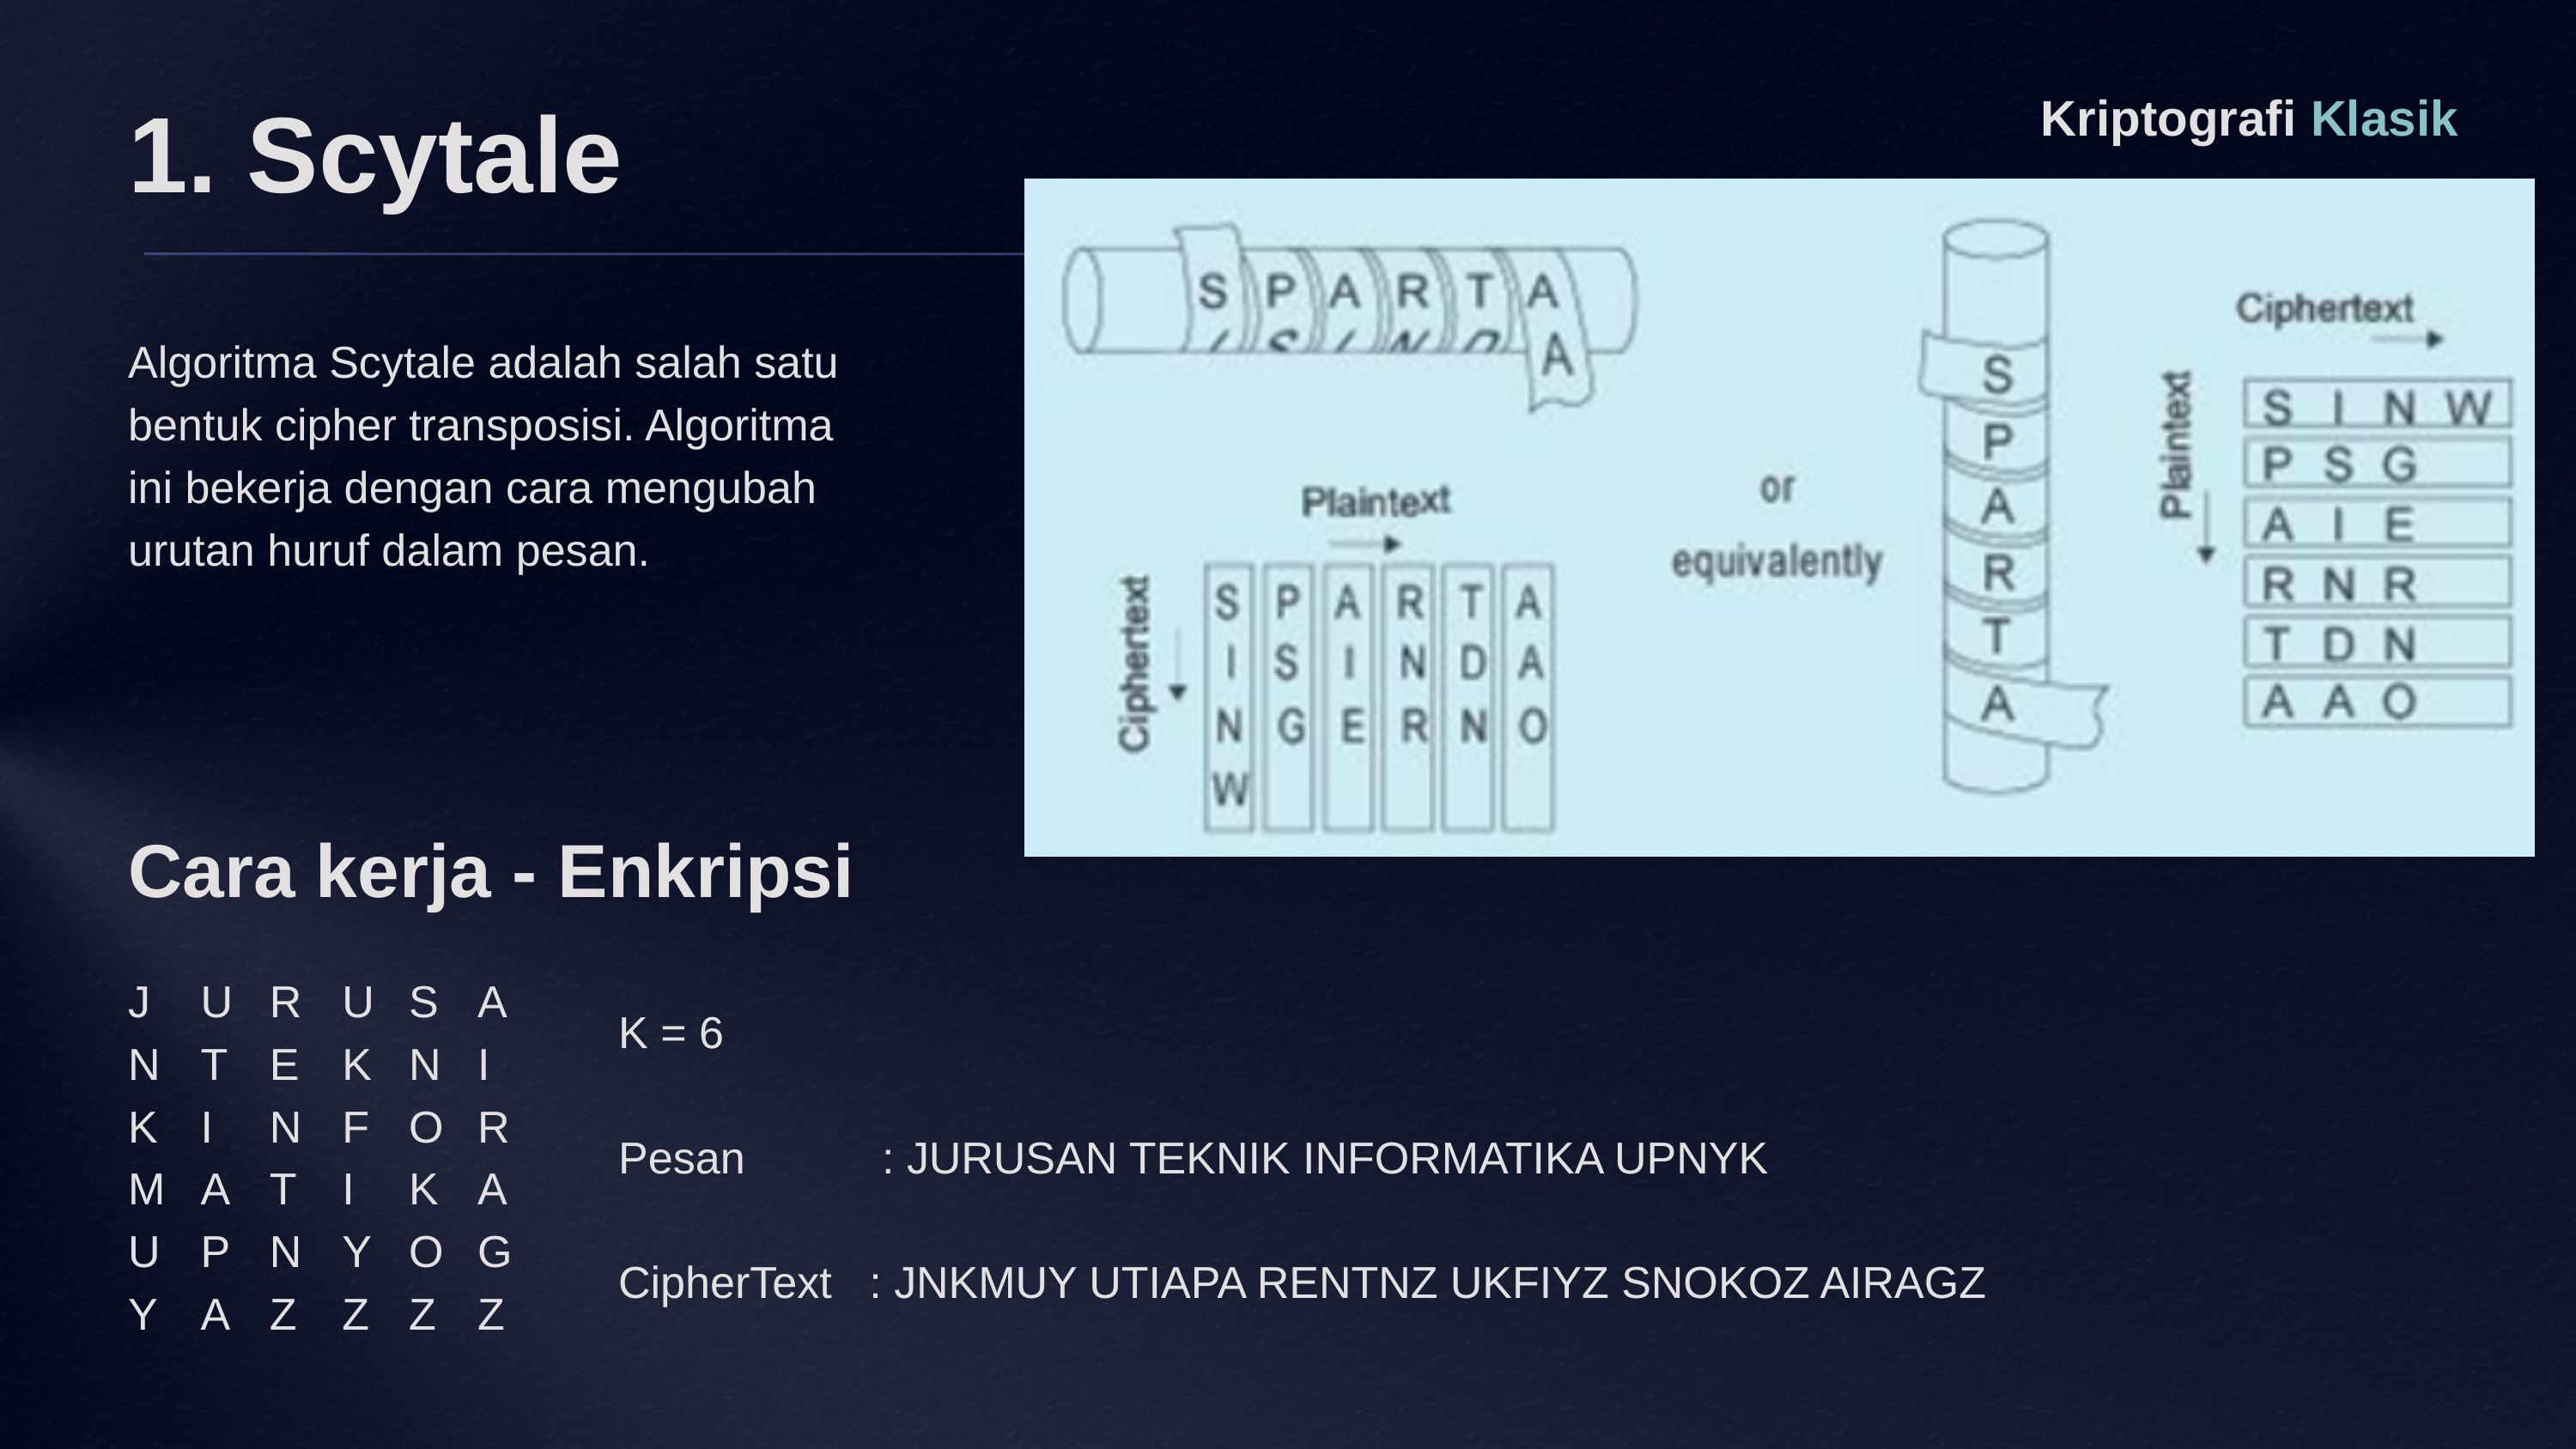

1. Scytale
Kriptografi Klasik

Algoritma Scytale adalah salah satu bentuk cipher transposisi. Algoritma ini bekerja dengan cara mengubah urutan huruf dalam pesan.

Cara kerja - Enkripsi
J
N
K
M
U
Y
U
T
I
A
P
A
R
E
N
T
N
Z
U
K
F
I
Y
Z
S
N
O
K
O
Z
A
I
R
A
G
Z
K = 6

Pesan           : JURUSAN TEKNIK INFORMATIKA UPNYK

CipherText   : JNKMUY UTIAPA RENTNZ UKFIYZ SNOKOZ AIRAGZ